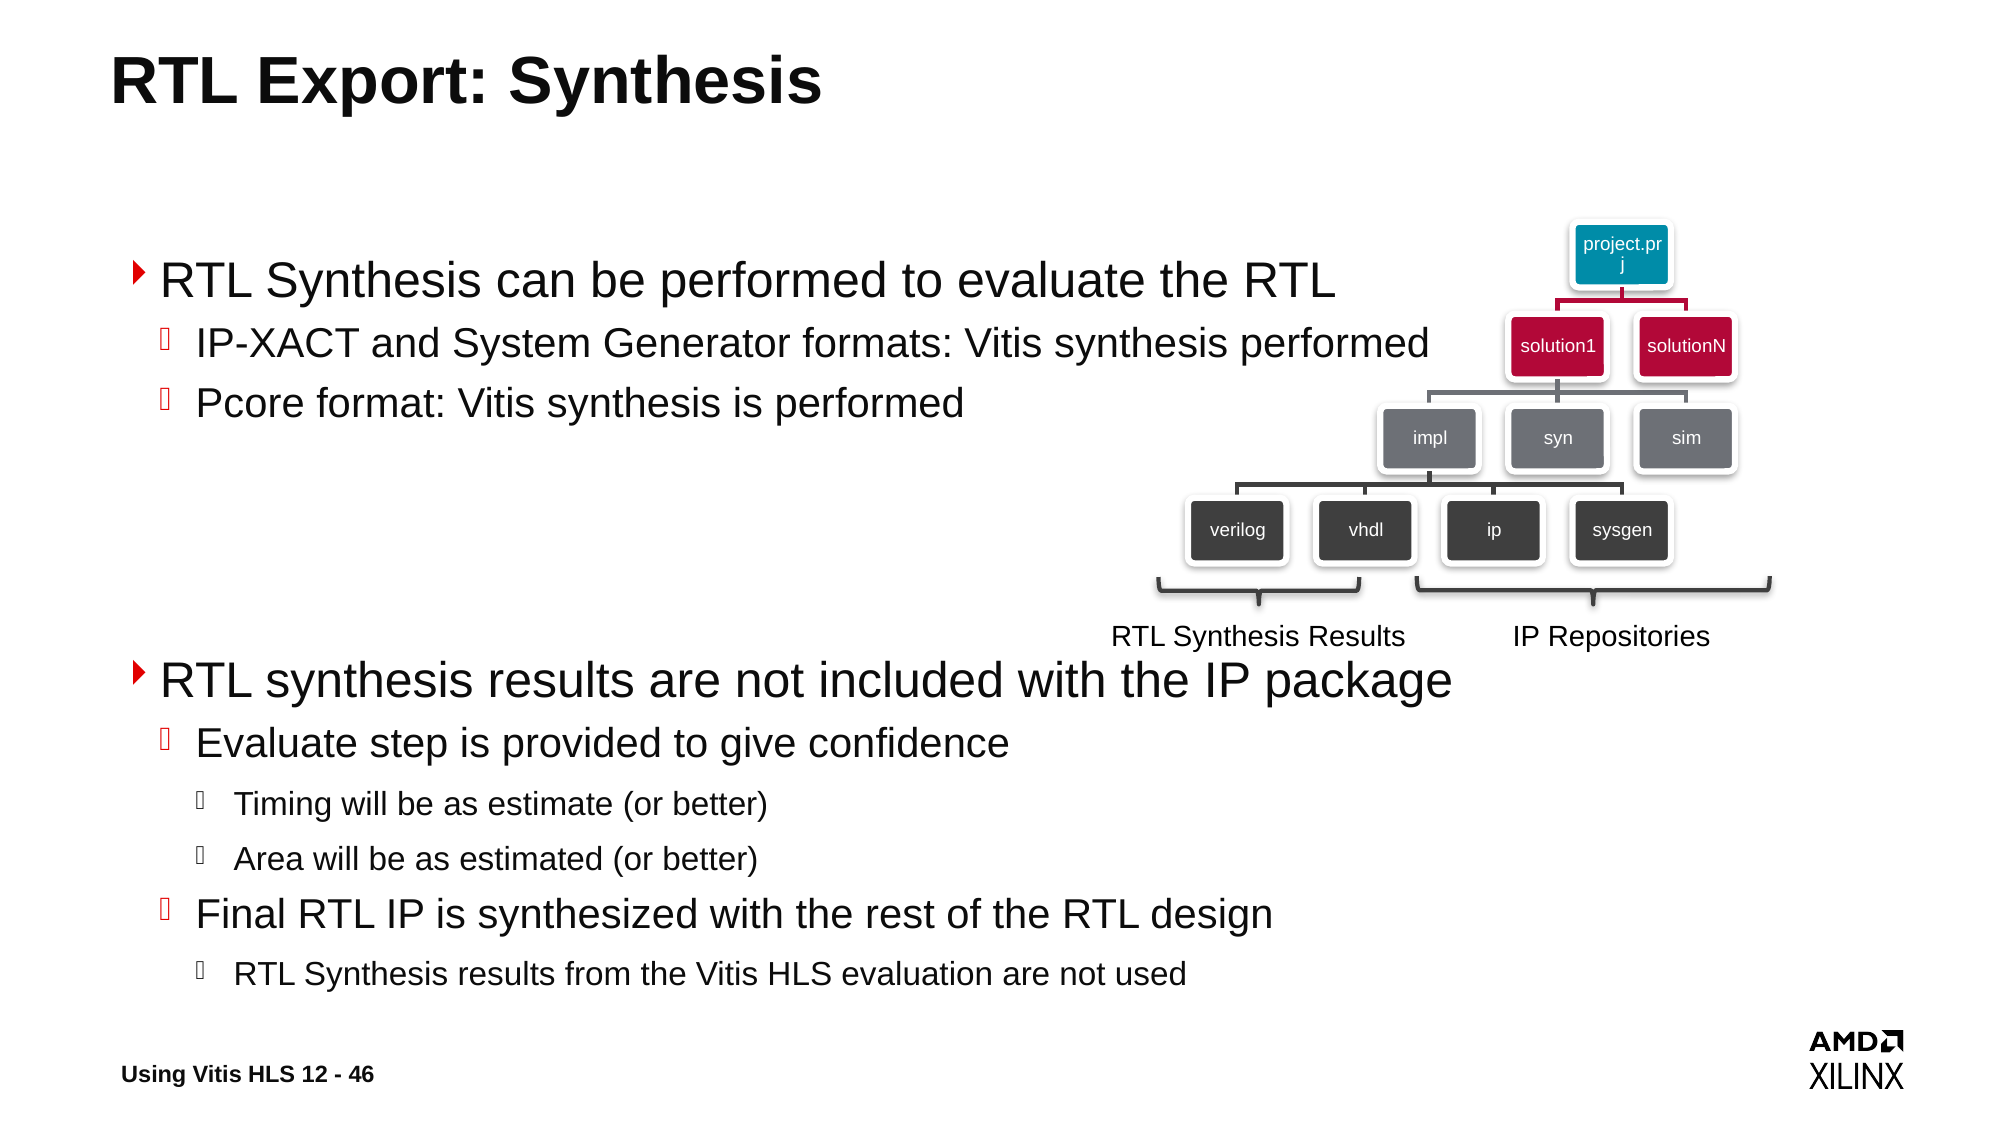

# RTL Export: Synthesis
project.prj
solution1
impl
verilog
vhdl
ip
sysgen
syn
sim
solutionN
RTL Synthesis can be performed to evaluate the RTL
IP-XACT and System Generator formats: Vitis synthesis performed
Pcore format: Vitis synthesis is performed

RTL synthesis results are not included with the IP package
Evaluate step is provided to give confidence
Timing will be as estimate (or better)
Area will be as estimated (or better)
Final RTL IP is synthesized with the rest of the RTL design
RTL Synthesis results from the Vitis HLS evaluation are not used

RTL Synthesis Results
IP Repositories
Using Vitis HLS 12 - 46